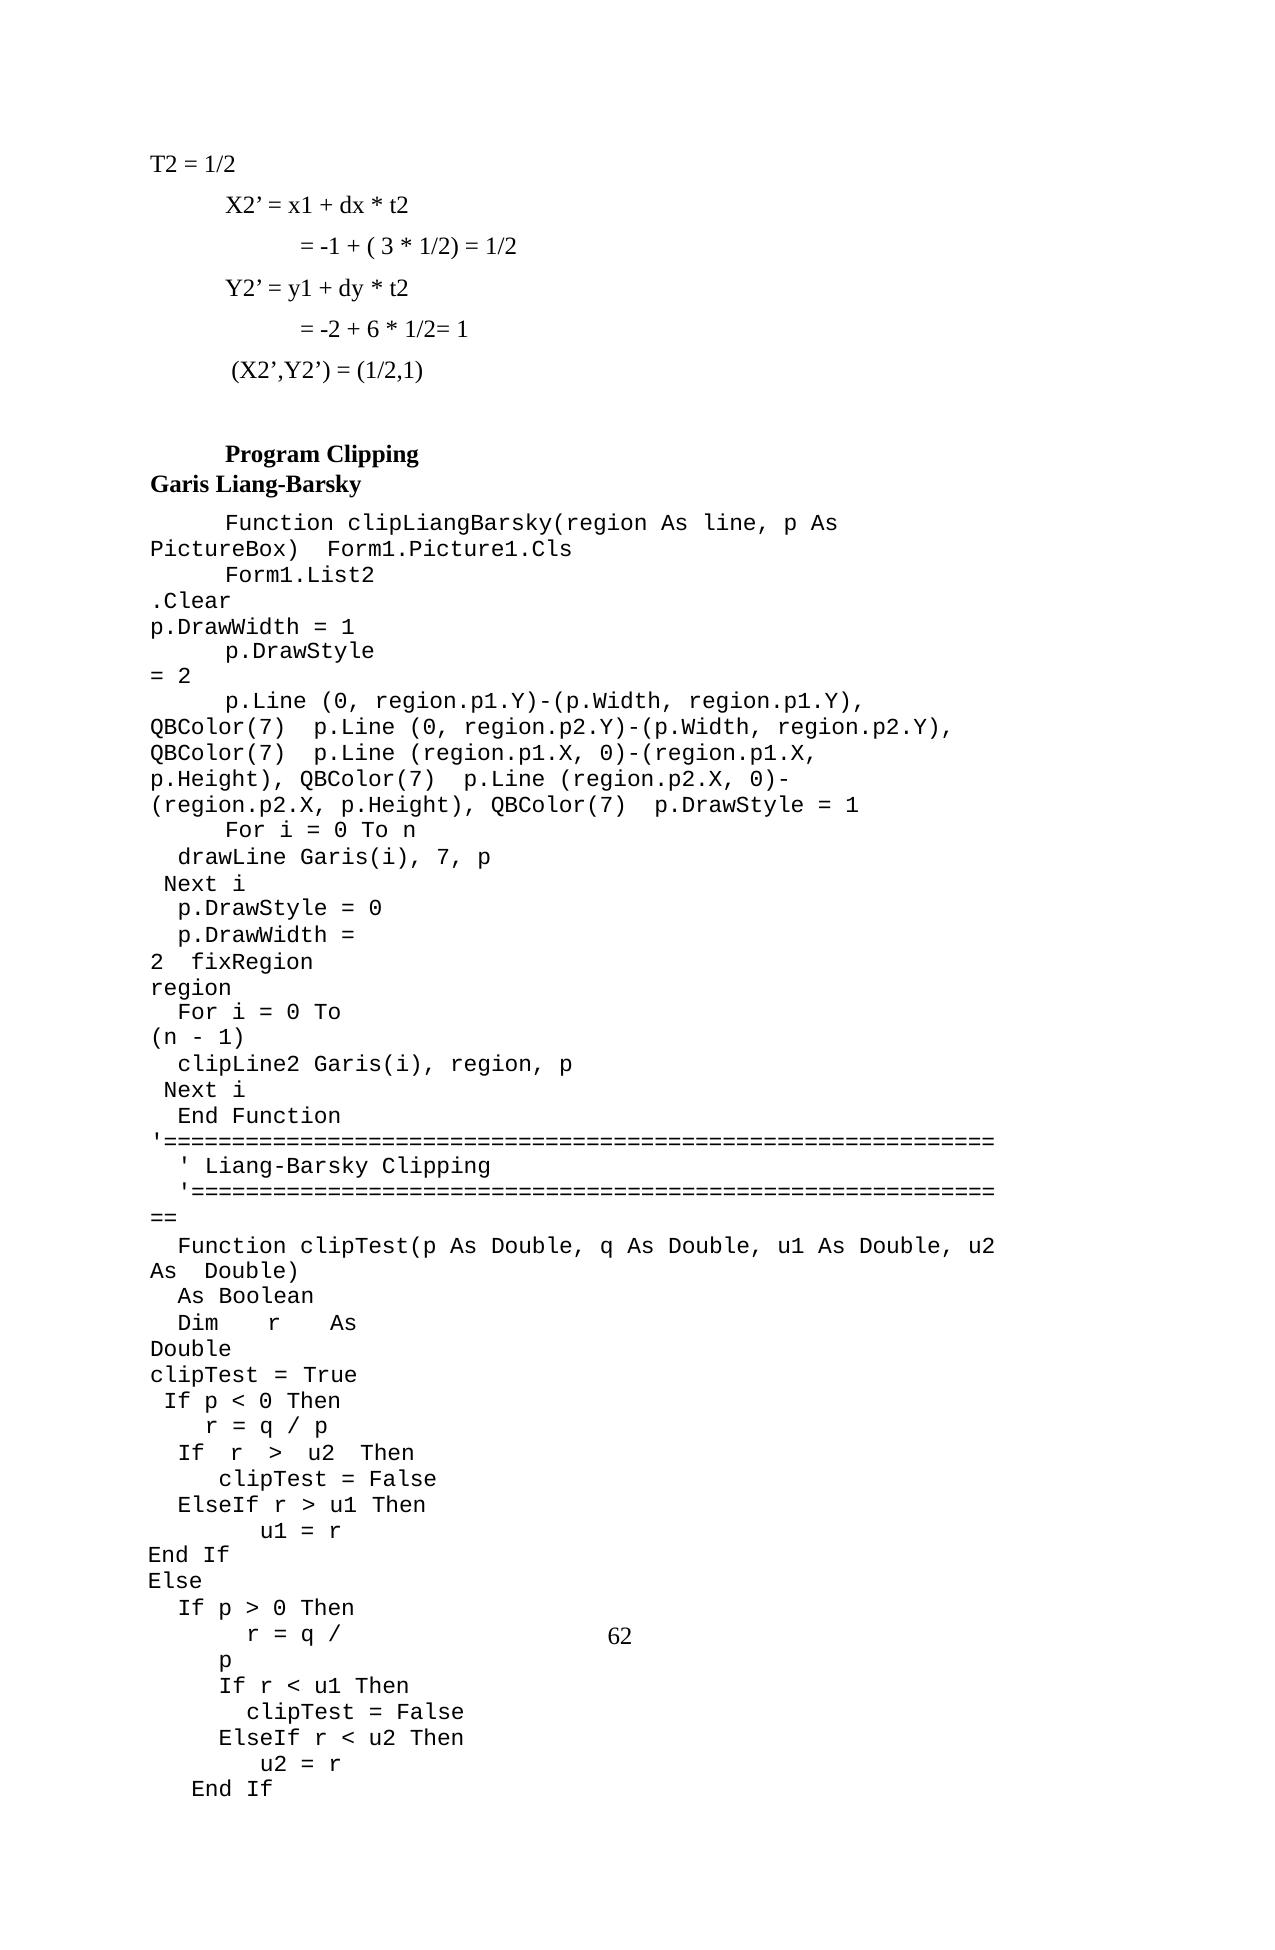

T2 = 1/2
X2’ = x1 + dx * t2
= -1 + ( 3 * 1/2) = 1/2
Y2’ = y1 + dy * t2
= -2 + 6 * 1/2= 1  (X2’,Y2’) = (1/2,1)

Program Clipping Garis Liang-Barsky
Function clipLiangBarsky(region As line, p As PictureBox)  Form1.Picture1.Cls
Form1.List2.Clear  p.DrawWidth = 1
p.DrawStyle = 2
p.Line (0, region.p1.Y)-(p.Width, region.p1.Y), QBColor(7)  p.Line (0, region.p2.Y)-(p.Width, region.p2.Y), QBColor(7)  p.Line (region.p1.X, 0)-(region.p1.X, p.Height), QBColor(7)  p.Line (region.p2.X, 0)-(region.p2.X, p.Height), QBColor(7)  p.DrawStyle = 1
For i = 0 To n
drawLine Garis(i), 7, p  Next i
p.DrawStyle = 0
p.DrawWidth = 2  fixRegion region
For i = 0 To (n - 1)
clipLine2 Garis(i), region, p  Next i
End Function  '=============================================================
' Liang-Barsky Clipping
'=============================================================
Function clipTest(p As Double, q As Double, u1 As Double, u2 As  Double)
As Boolean
Dim r As Double  clipTest = True  If p < 0 Then
r = q / p
If r > u2 Then  clipTest = False
ElseIf r > u1 Then  u1 = r
End If
Else
If p > 0 Then   r = q / p
If r < u1 Then  clipTest = False
ElseIf r < u2 Then  u2 = r
End If
62